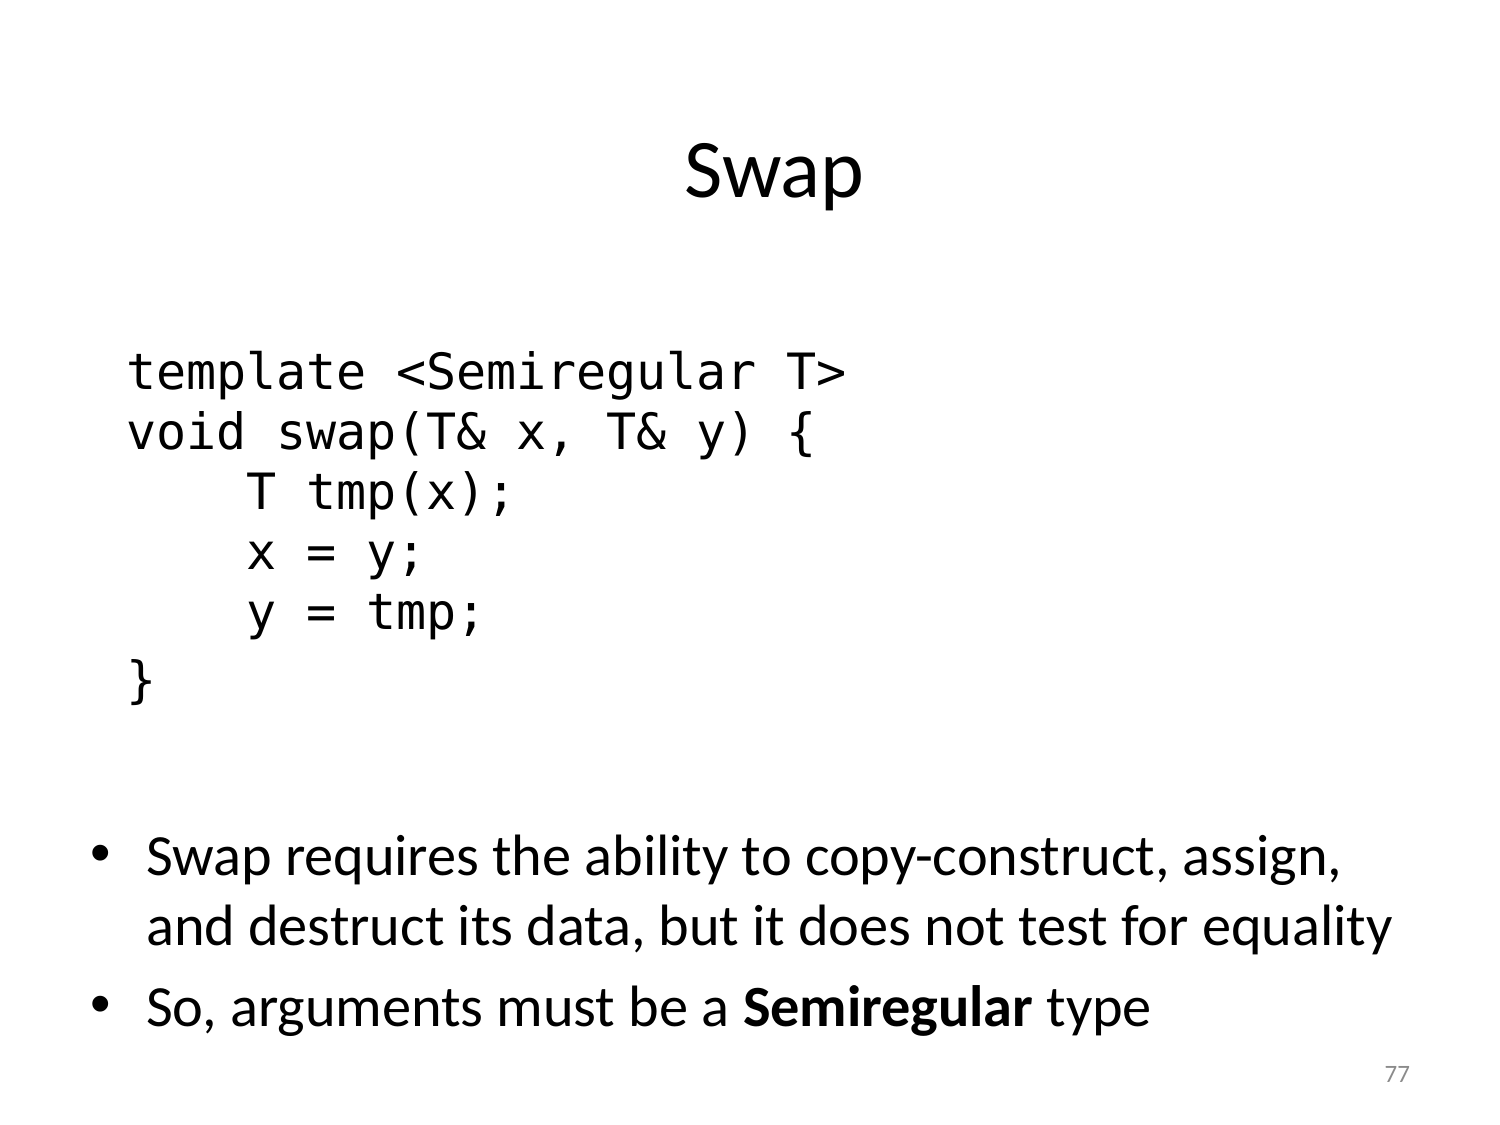

#
Swap

Swap requires the ability to copy-construct, assign, and destruct its data, but it does not test for equality
So, arguments must be a Semiregular type
template <Semiregular T>
void swap(T& x, T& y) {
    T tmp(x);
    x = y;
    y = tmp;
}

77